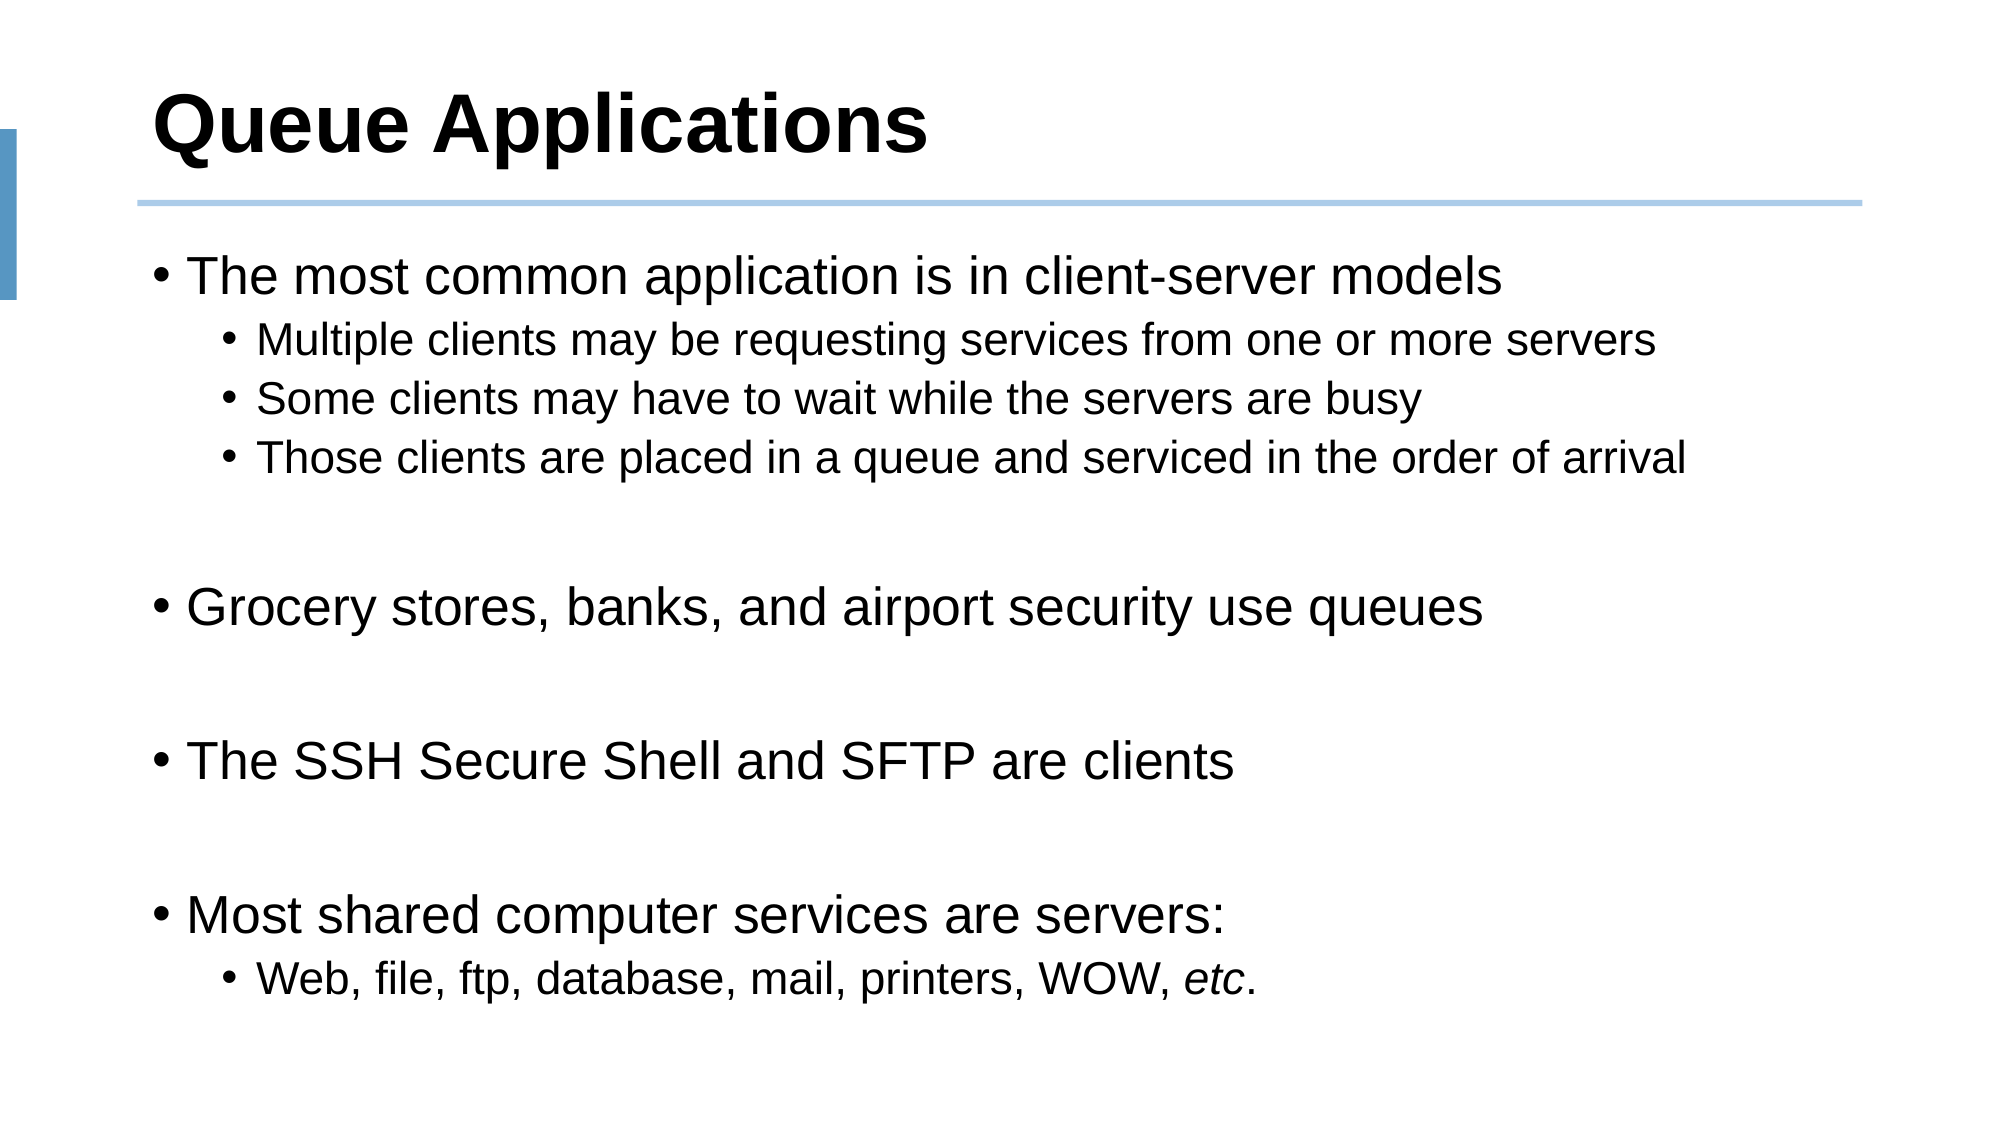

# Queue Applications
The most common application is in client-server models
Multiple clients may be requesting services from one or more servers
Some clients may have to wait while the servers are busy
Those clients are placed in a queue and serviced in the order of arrival

Grocery stores, banks, and airport security use queues

The SSH Secure Shell and SFTP are clients

Most shared computer services are servers:
Web, file, ftp, database, mail, printers, WOW, etc.